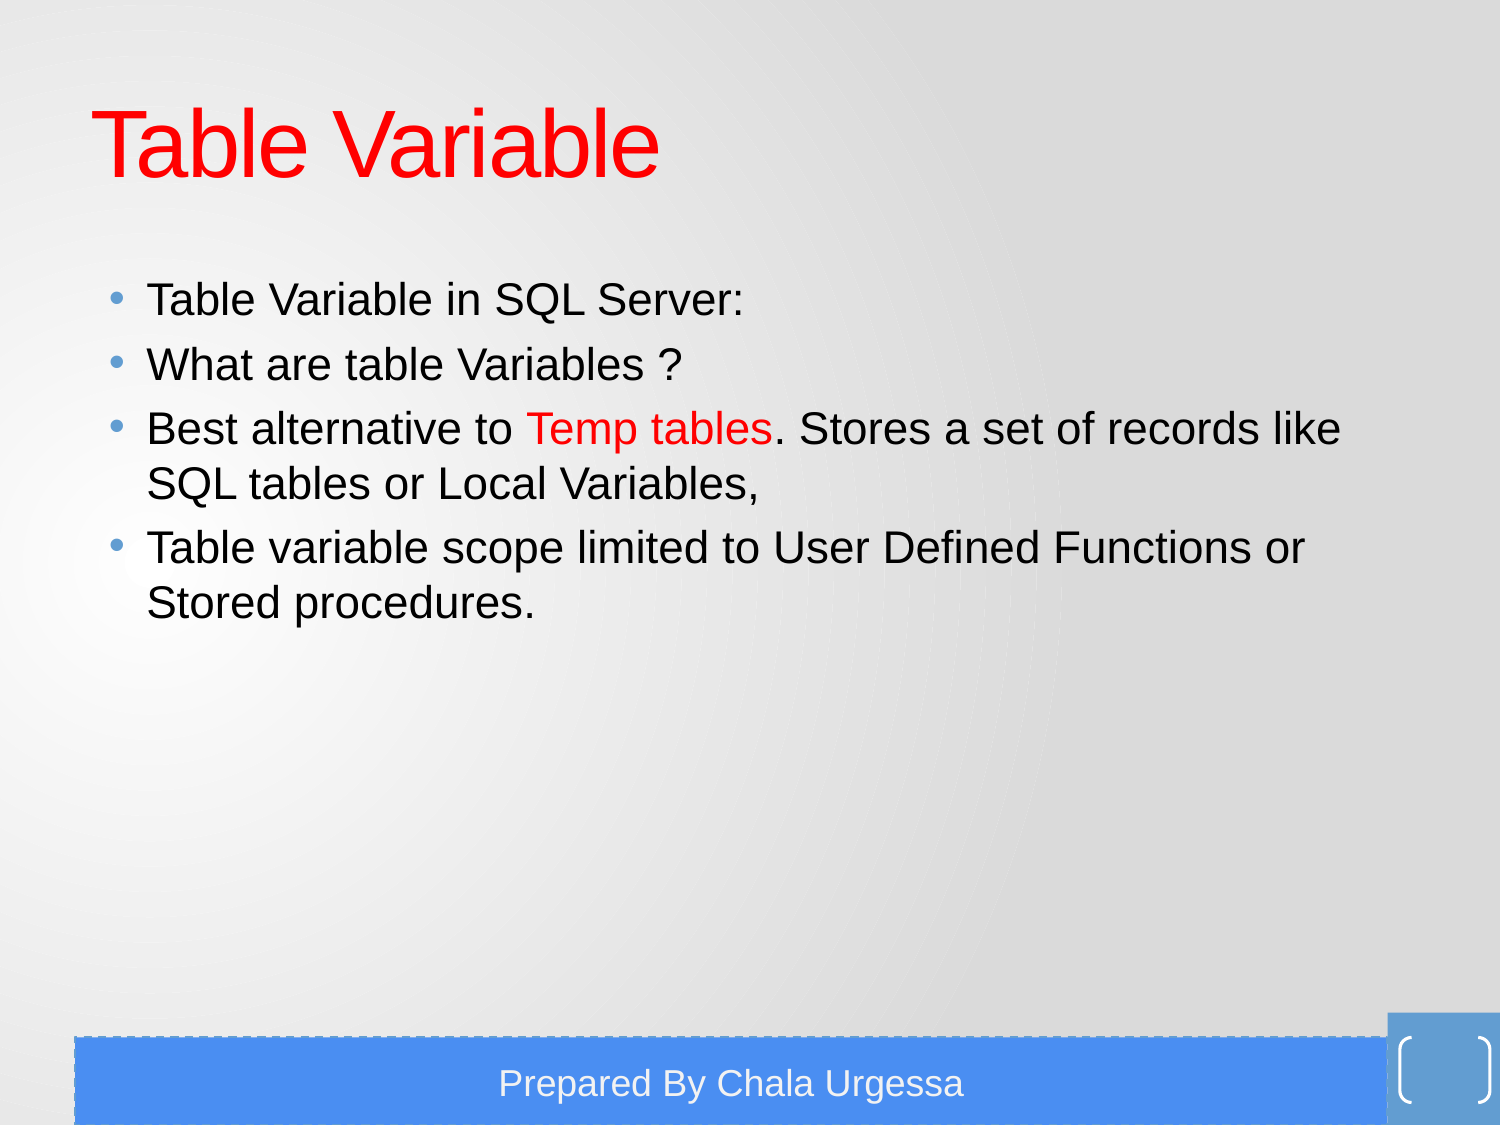

# Table Variable
Table Variable in SQL Server:
What are table Variables ?
Best alternative to Temp tables. Stores a set of records like SQL tables or Local Variables,
Table variable scope limited to User Defined Functions or Stored procedures.

71